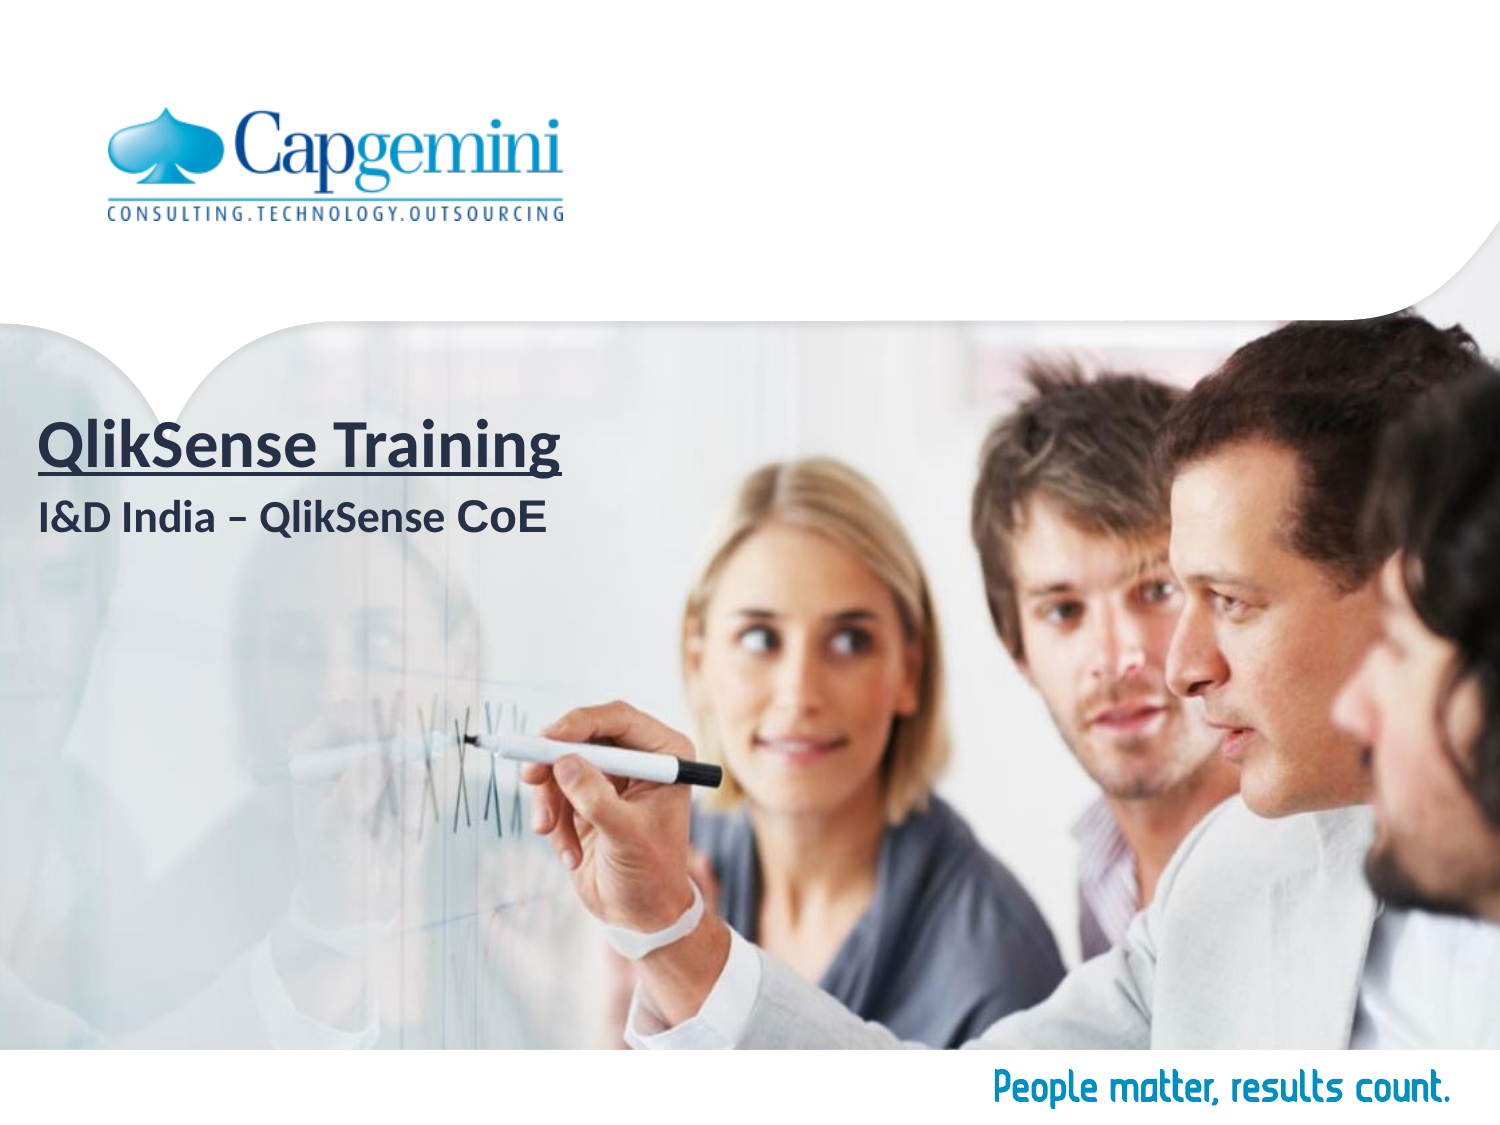

# QlikSense Training
I&D India – QlikSense CoE